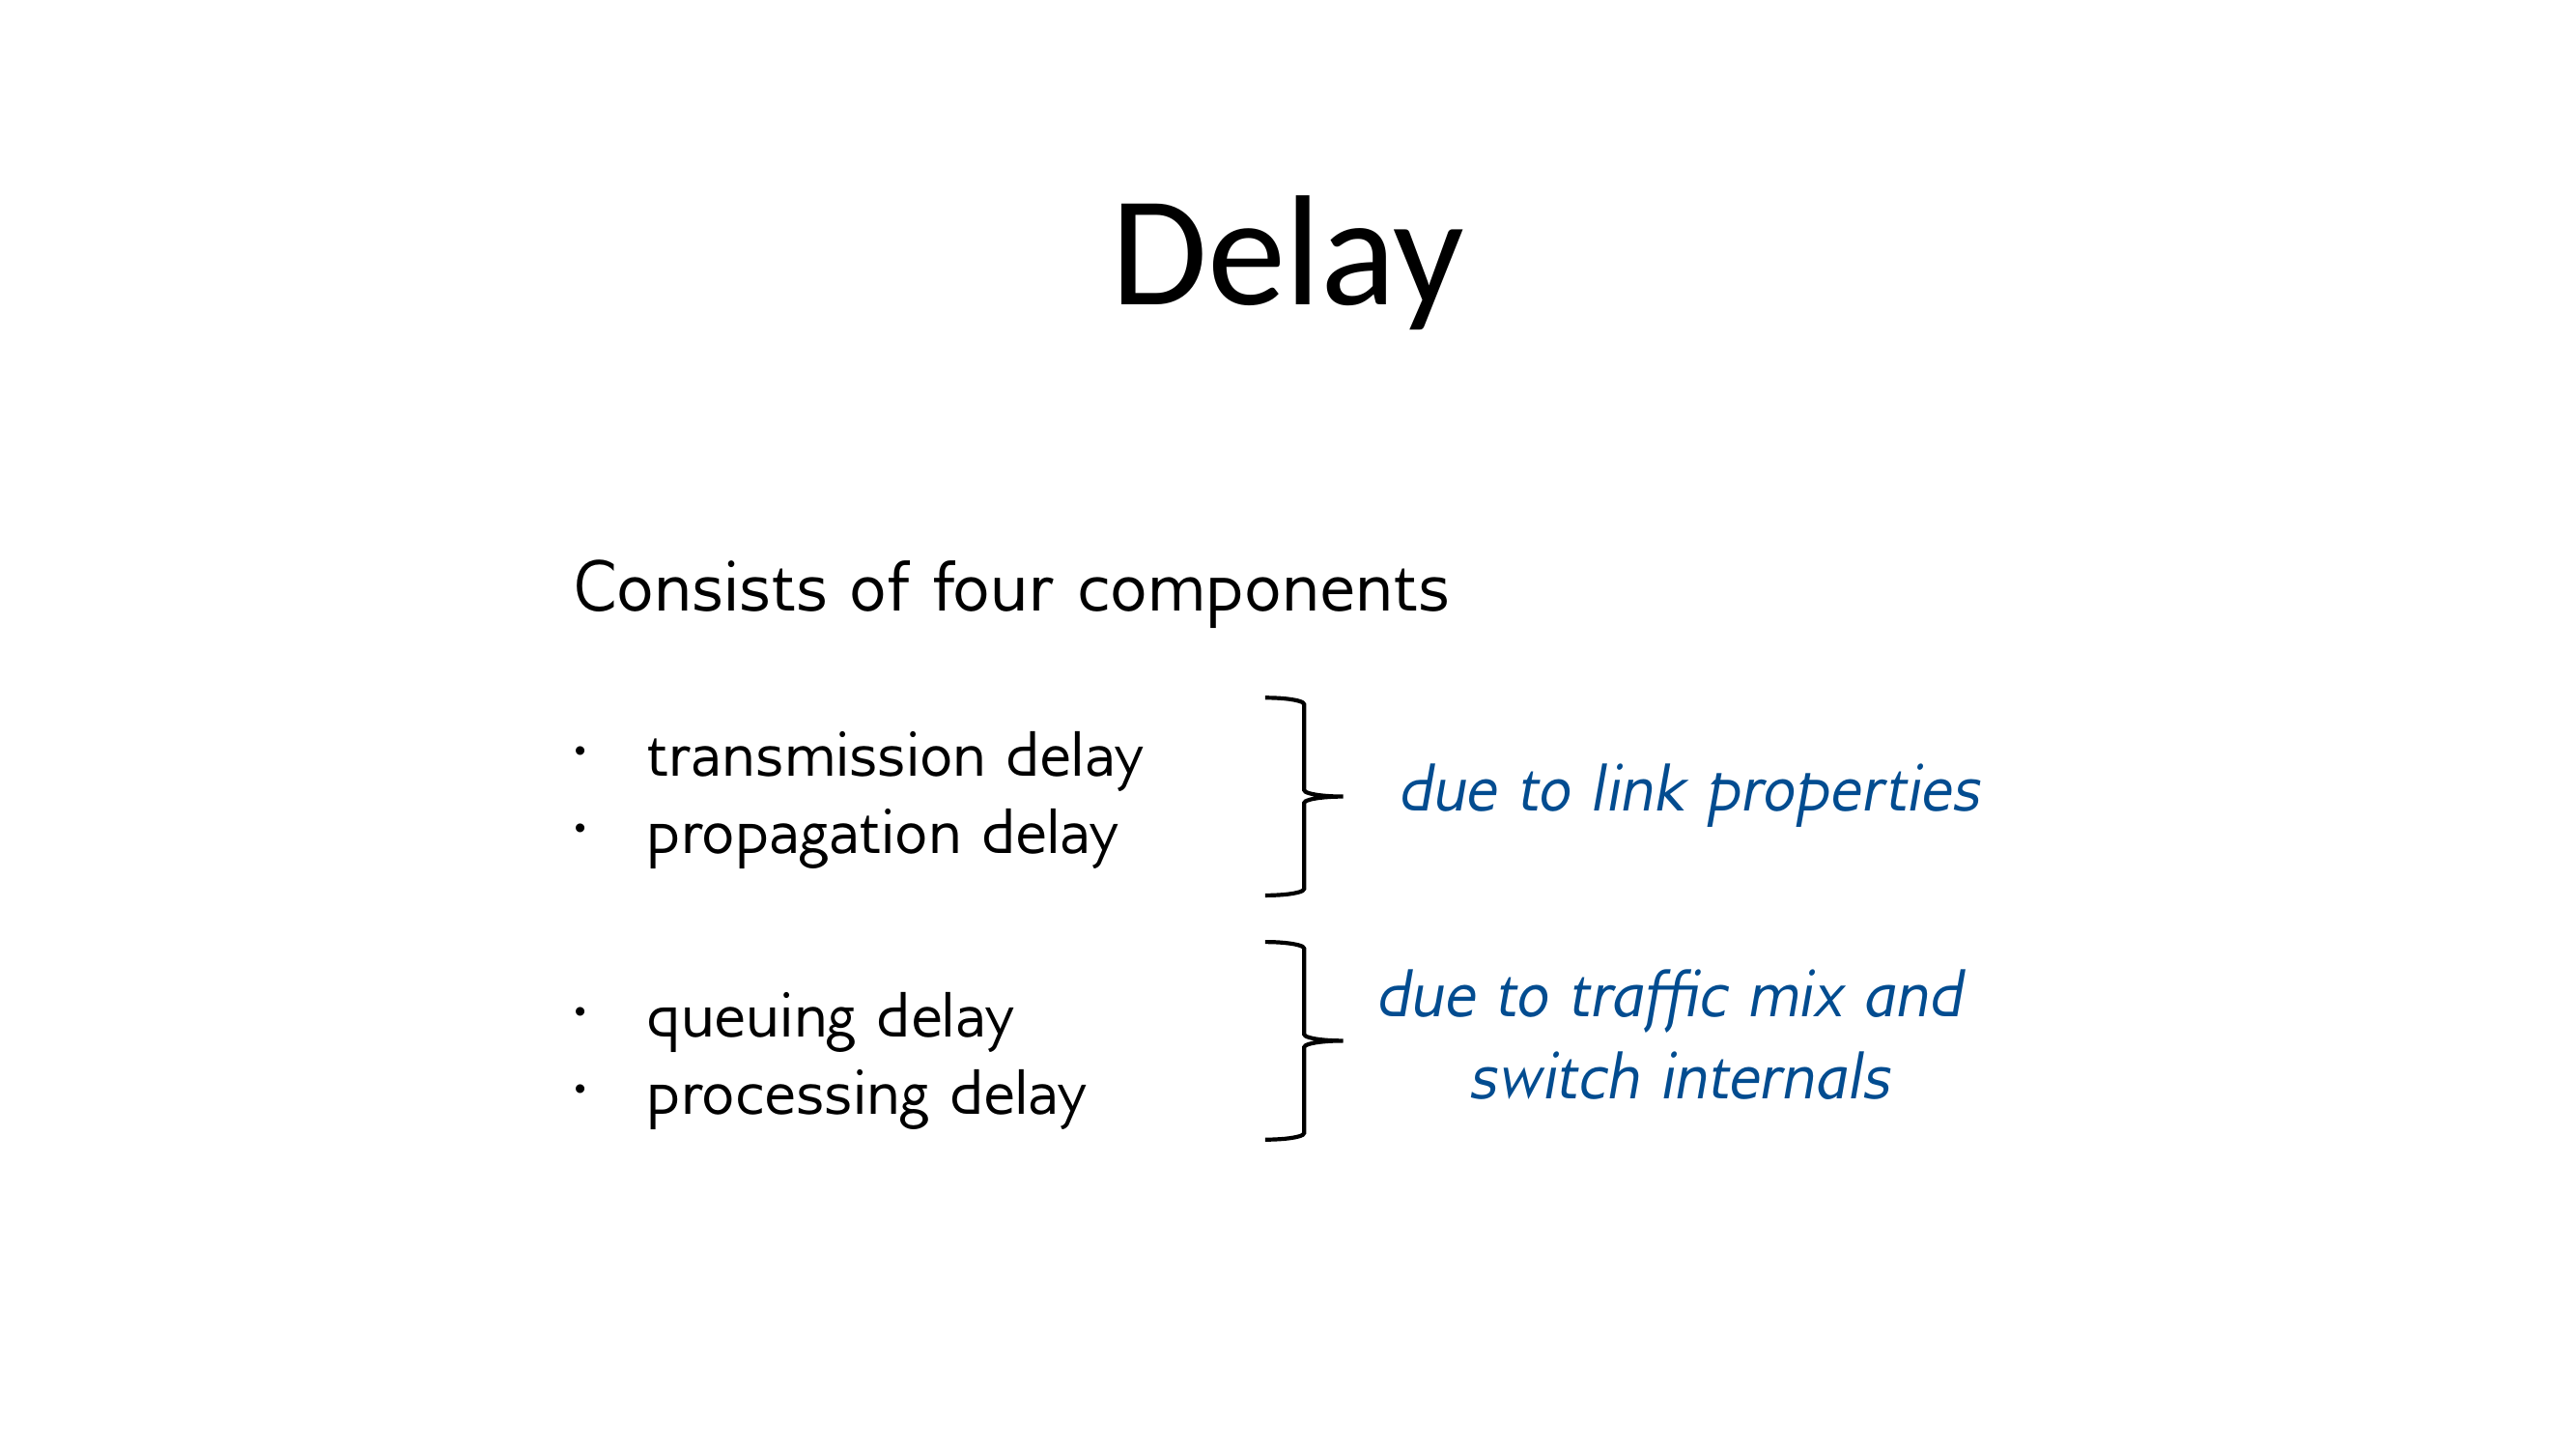

# Delay
Consists of four components

transmission delay
propagation delay

queuing delay
processing delay

due to link properties
due to traffic mix and
switch internals